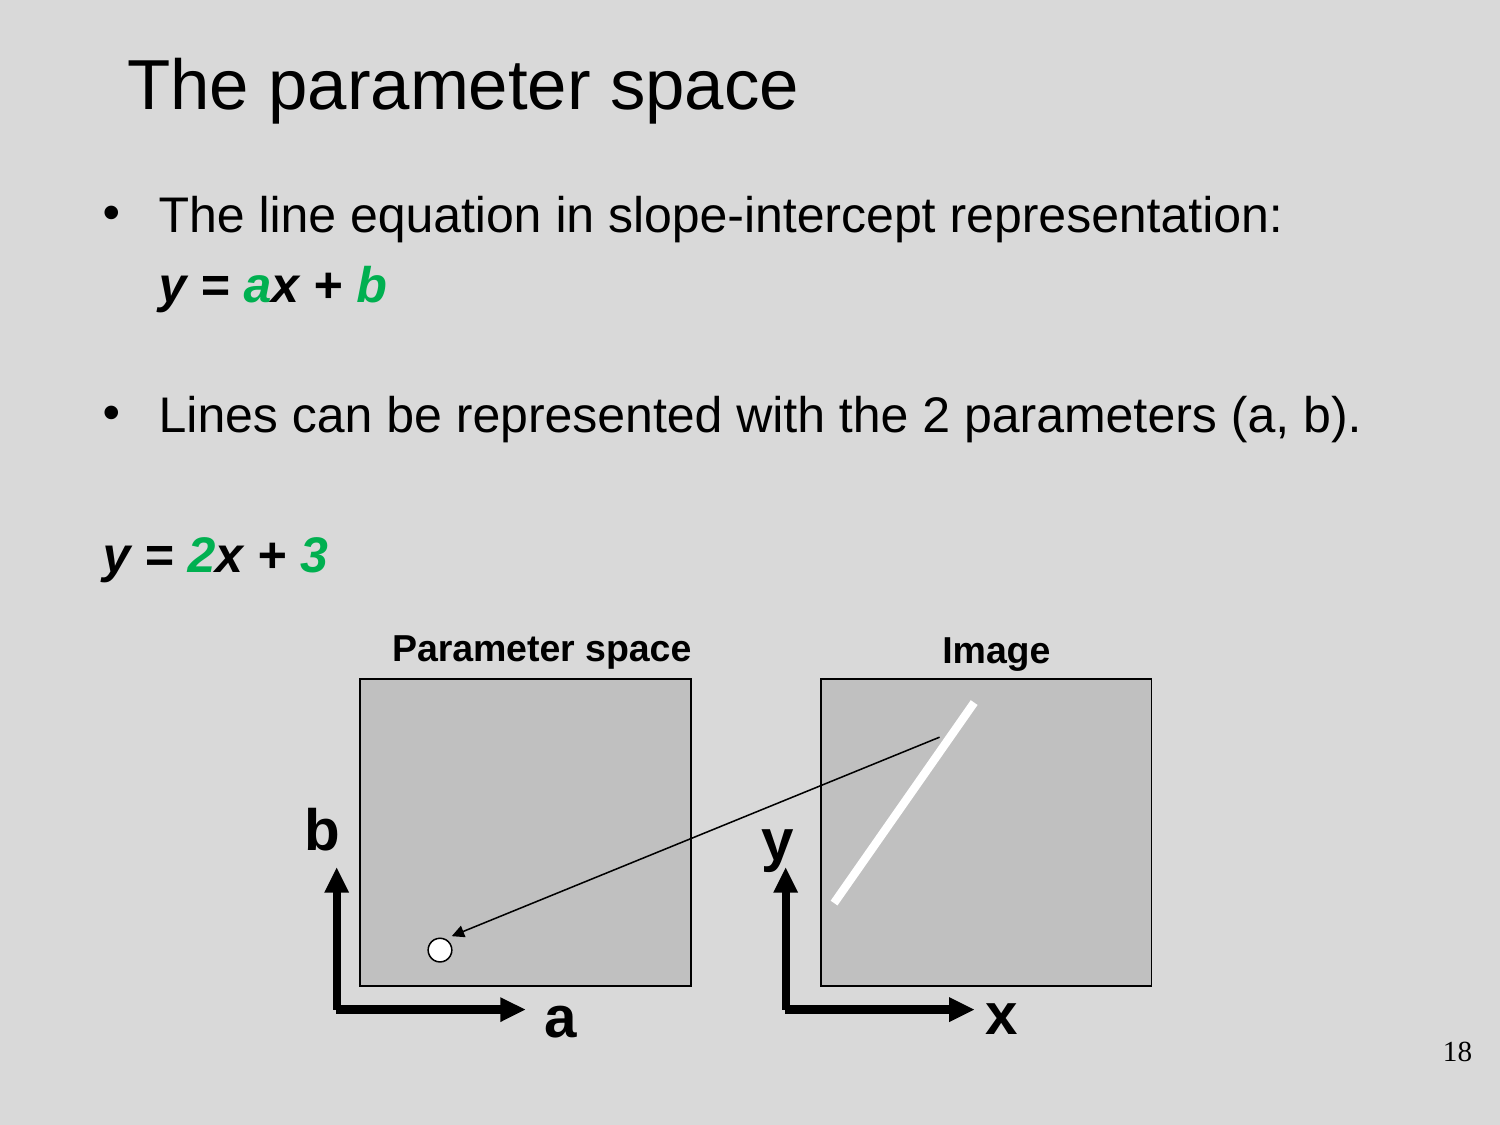

# The parameter space
The line equation in slope-intercept representation:
    y = ax + b
Lines can be represented with the 2 parameters (a, b).

y = 2x + 3
Parameter space
Image

b
y

x
a
18